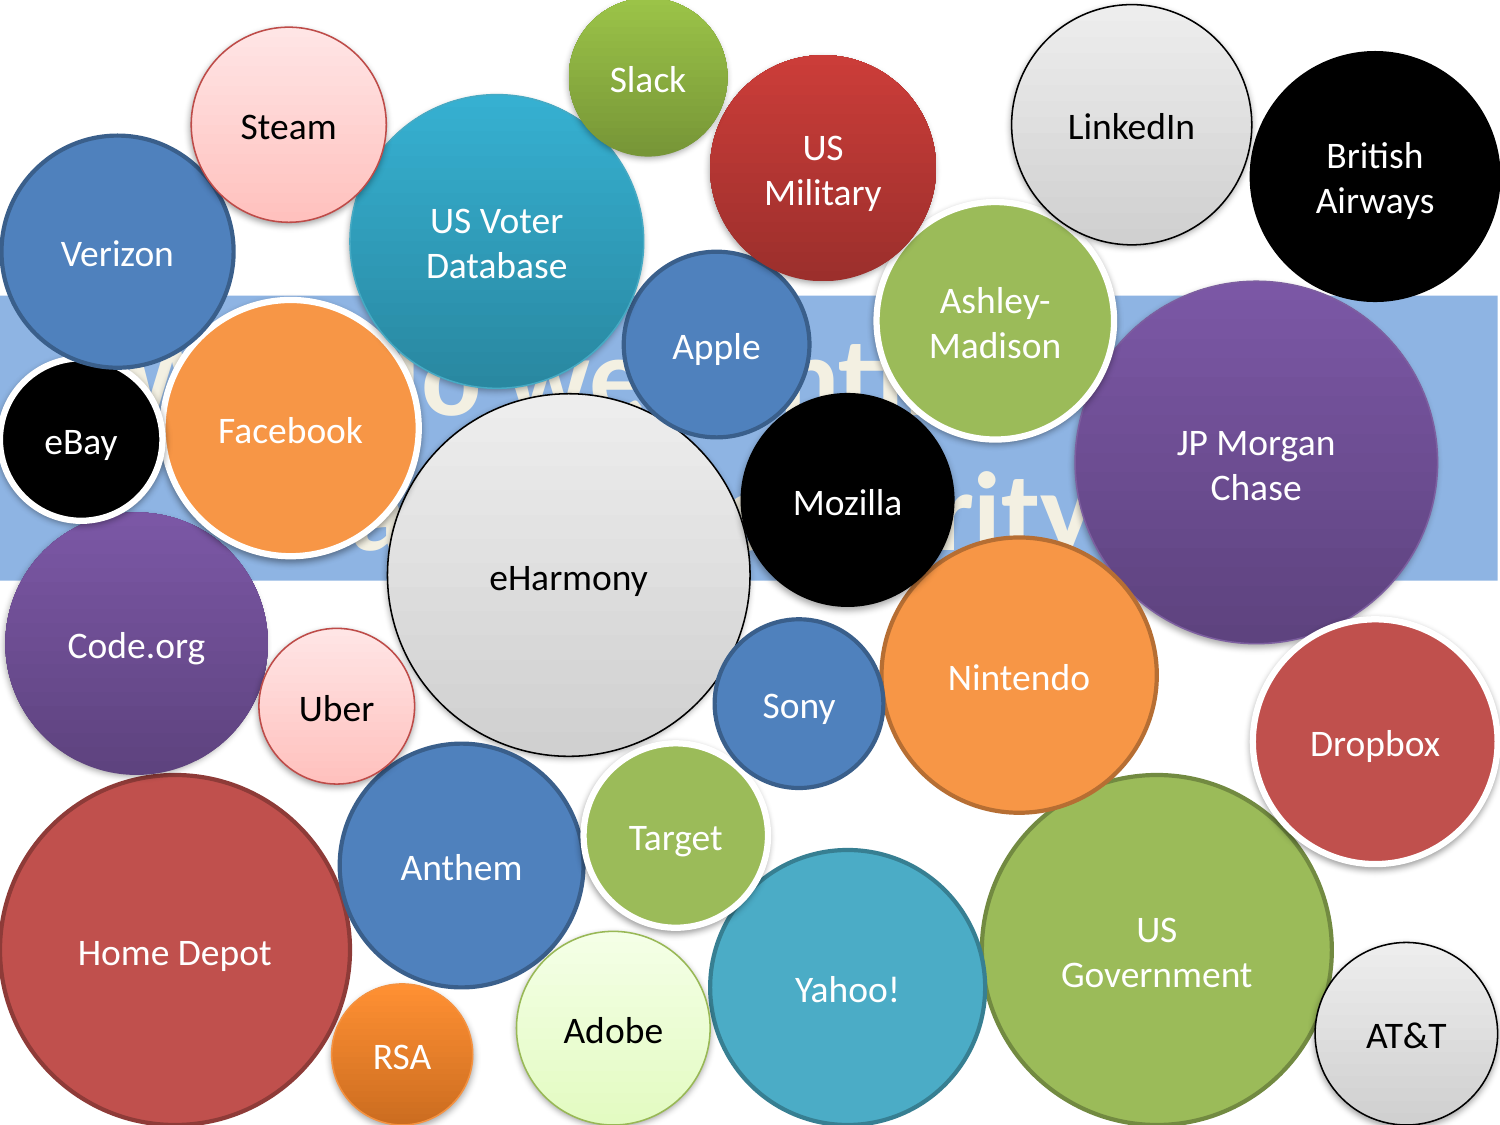

Slack
LinkedIn
Steam
British Airways
US Military
US Voter Database
Verizon
Ashley-Madison
Apple
JP Morgan Chase
Why do we continue to fail
at cybersecurity?
Facebook
eBay
eHarmony
Mozilla
Code.org
Nintendo
Sony
Dropbox
Uber
Target
Anthem
Home Depot
US Government
Yahoo!
Adobe
AT&T
RSA